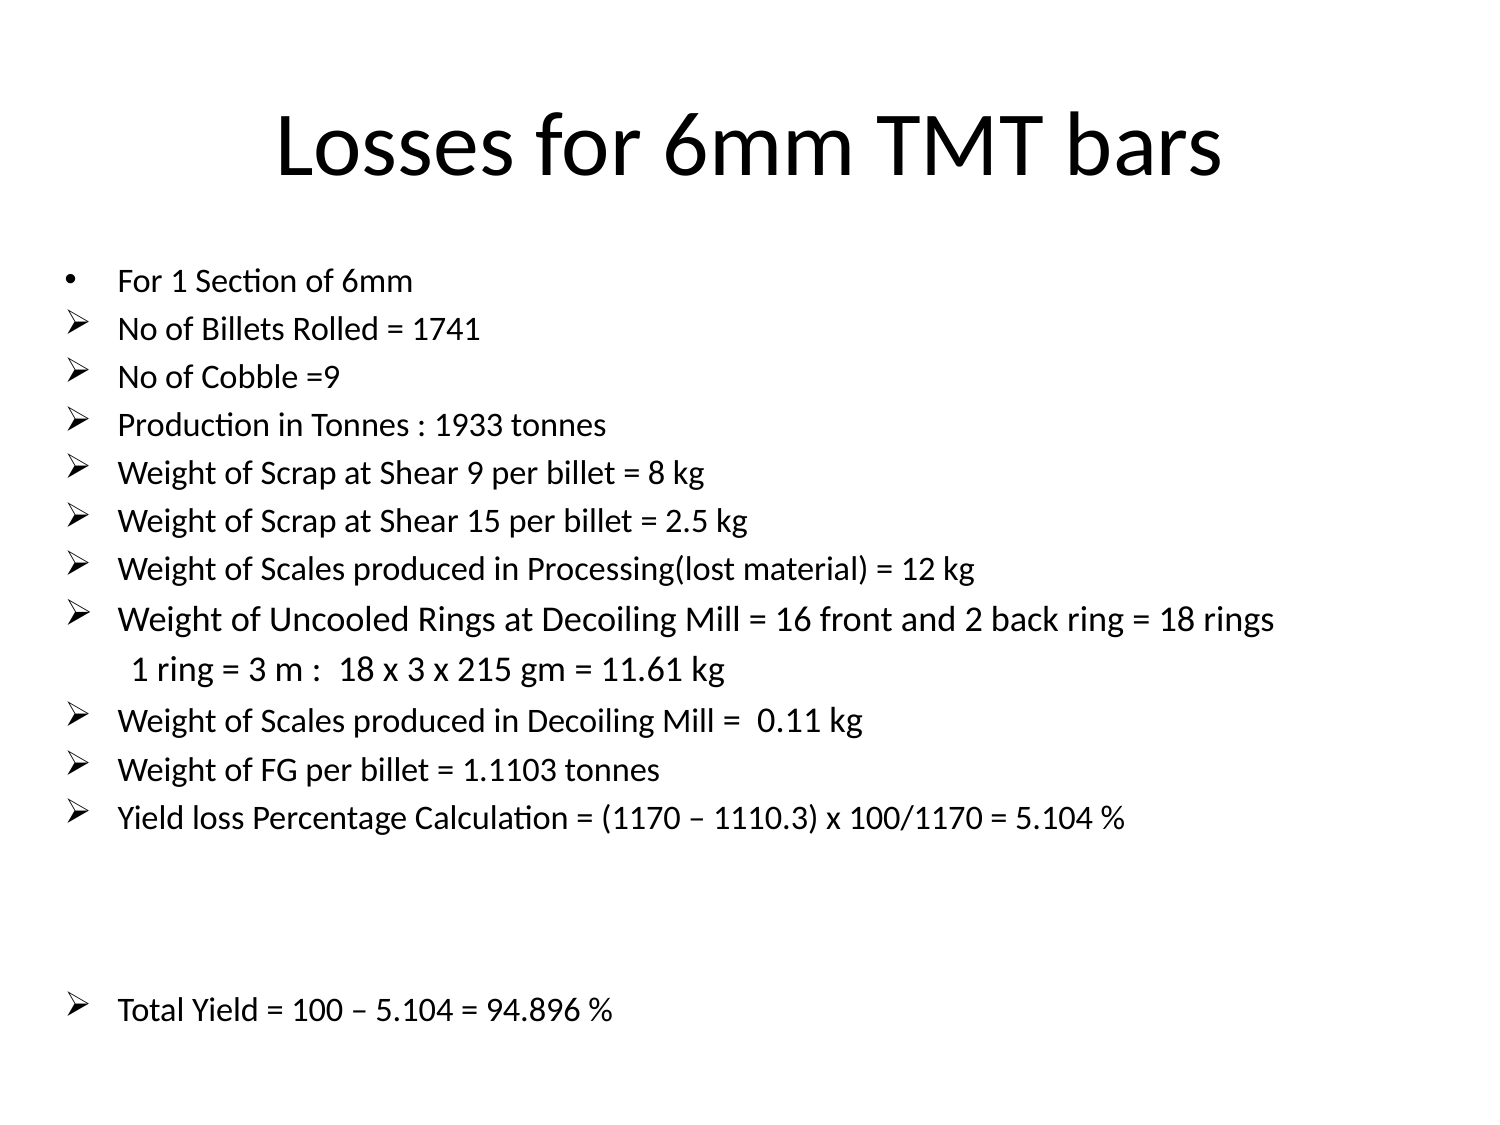

# Losses for 6mm TMT bars
For 1 Section of 6mm
No of Billets Rolled = 1741
No of Cobble =9
Production in Tonnes : 1933 tonnes
Weight of Scrap at Shear 9 per billet = 8 kg
Weight of Scrap at Shear 15 per billet = 2.5 kg
Weight of Scales produced in Processing(lost material) = 12 kg
Weight of Uncooled Rings at Decoiling Mill = 16 front and 2 back ring = 18 rings
        1 ring = 3 m :  18 x 3 x 215 gm = 11.61 kg
Weight of Scales produced in Decoiling Mill =  0.11 kg
Weight of FG per billet = 1.1103 tonnes
Yield loss Percentage Calculation = (1170 – 1110.3) x 100/1170 = 5.104 %

Total Yield = 100 – 5.104 = 94.896 %